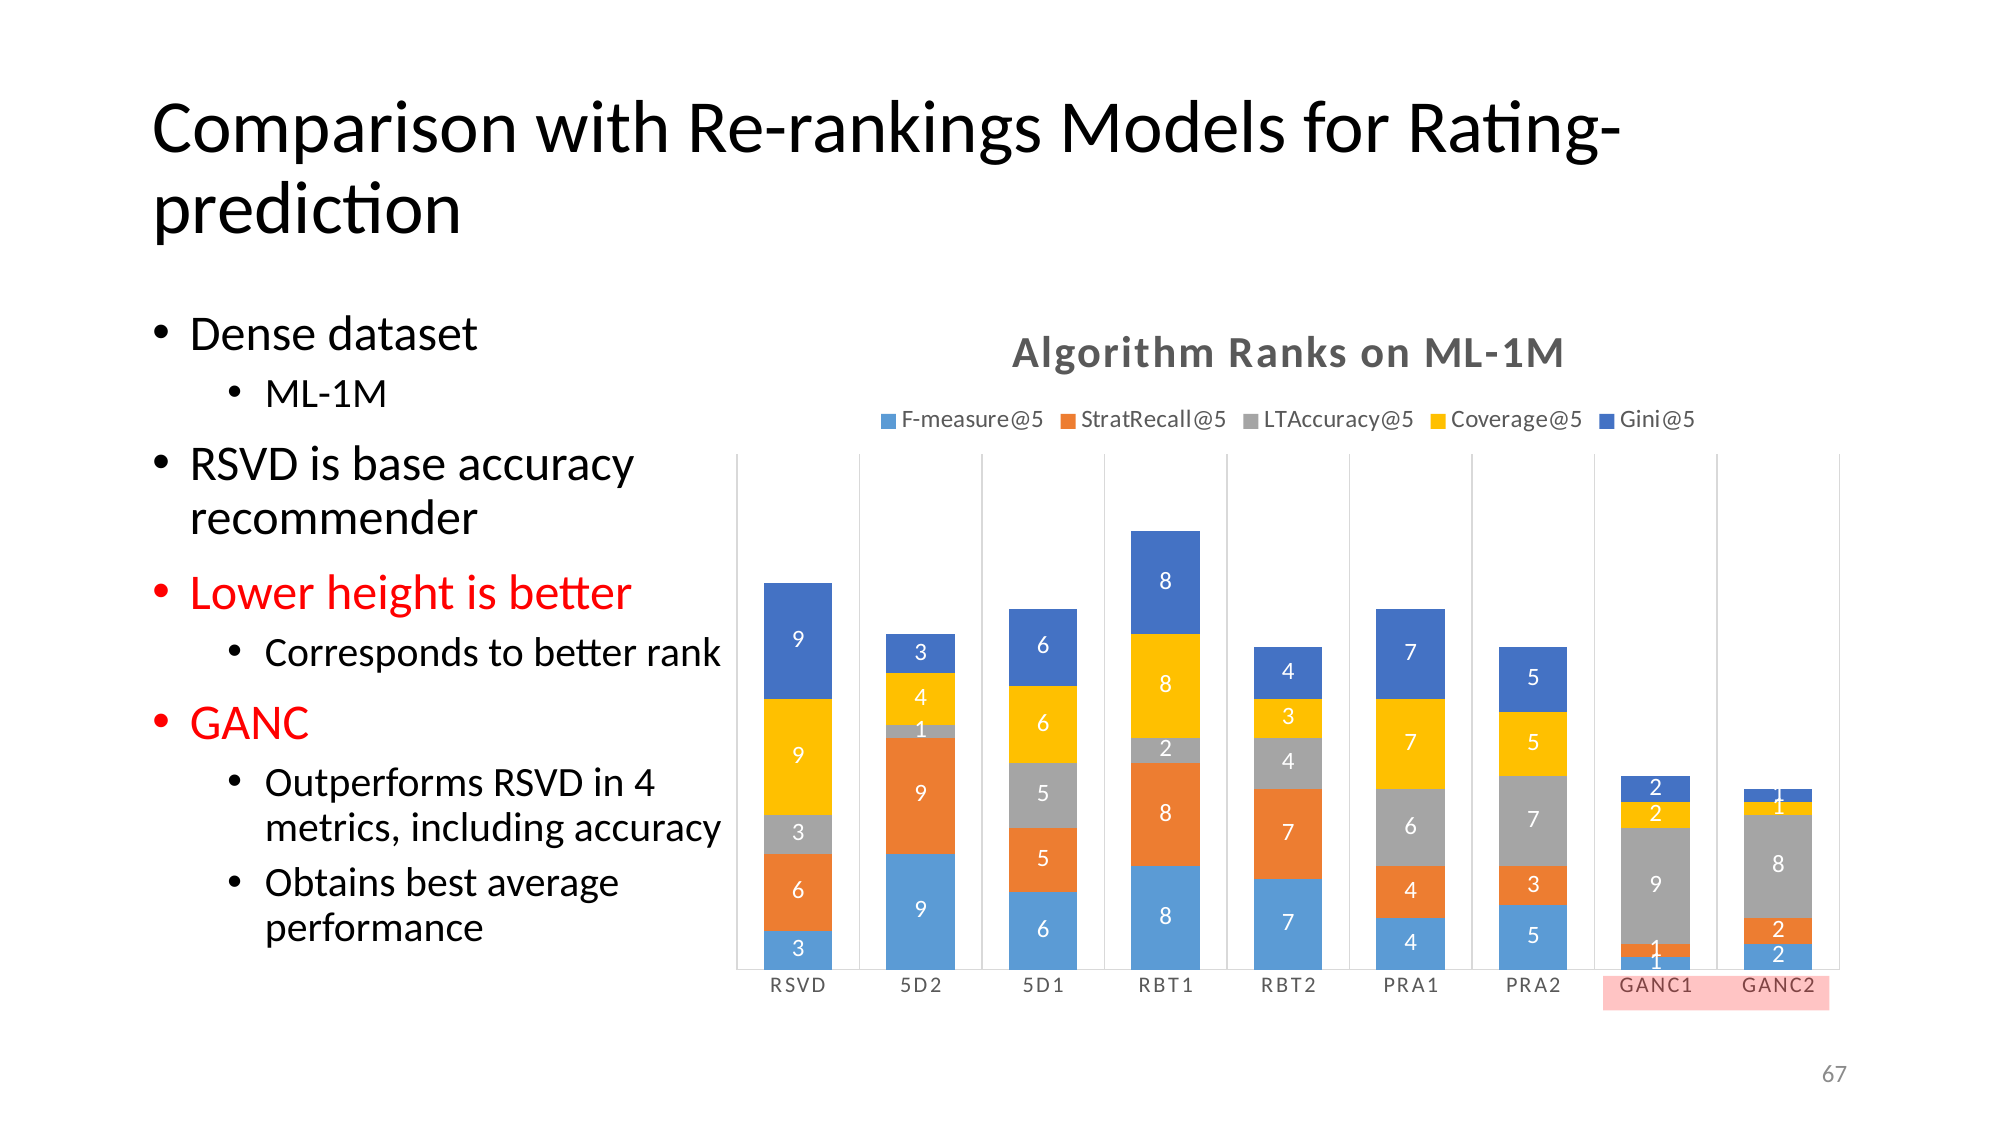

# Comparison with Re-rankings Models for Rating-prediction
Dense dataset
ML-1M
RSVD is base accuracy recommender
Lower height is better
Corresponds to better rank
GANC
Outperforms RSVD in 4 metrics, including accuracy
Obtains best average performance

### Chart: Algorithm Ranks on ML-1M

| Category | F-measure@5 | StratRecall@5 | LTAccuracy@5 | Coverage@5 | Gini@5 |
|---|---|---|---|---|---|
| RSVD | 3.0 | 6.0 | 3.0 | 9.0 | 9.0 |
| 5D2 | 9.0 | 9.0 | 1.0 | 4.0 | 3.0 |
| 5D1 | 6.0 | 5.0 | 5.0 | 6.0 | 6.0 |
| RBT1 | 8.0 | 8.0 | 2.0 | 8.0 | 8.0 |
| RBT2 | 7.0 | 7.0 | 4.0 | 3.0 | 4.0 |
| PRA1 | 4.0 | 4.0 | 6.0 | 7.0 | 7.0 |
| PRA2 | 5.0 | 3.0 | 7.0 | 5.0 | 5.0 |
| GANC1 | 1.0 | 1.0 | 9.0 | 2.0 | 2.0 |
| GANC2 | 2.0 | 2.0 | 8.0 | 1.0 | 1.0 |
67